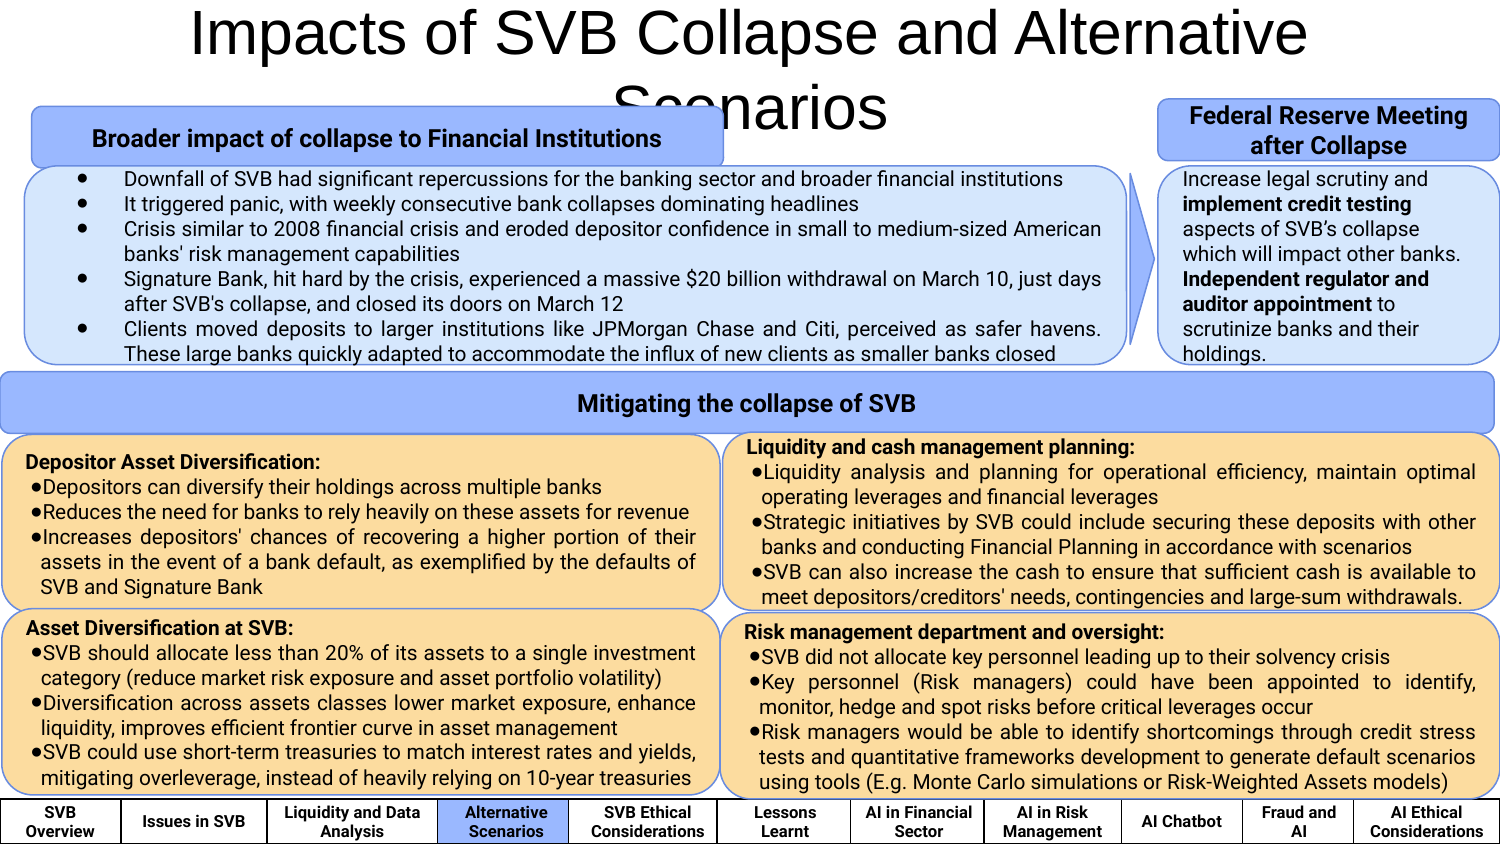

# Impacts of SVB Collapse and Alternative Scenarios
Federal Reserve Meeting after Collapse
Broader impact of collapse to Financial Institutions
Downfall of SVB had significant repercussions for the banking sector and broader financial institutions
It triggered panic, with weekly consecutive bank collapses dominating headlines
Crisis similar to 2008 financial crisis and eroded depositor confidence in small to medium-sized American banks' risk management capabilities
Signature Bank, hit hard by the crisis, experienced a massive $20 billion withdrawal on March 10, just days after SVB's collapse, and closed its doors on March 12
Clients moved deposits to larger institutions like JPMorgan Chase and Citi, perceived as safer havens. These large banks quickly adapted to accommodate the influx of new clients as smaller banks closed
Increase legal scrutiny and implement credit testing aspects of SVB’s collapse which will impact other banks. Independent regulator and auditor appointment to scrutinize banks and their holdings.

Mitigating the collapse of SVB
Liquidity and cash management planning:
Liquidity analysis and planning for operational efficiency, maintain optimal operating leverages and financial leverages
Strategic initiatives by SVB could include securing these deposits with other banks and conducting Financial Planning in accordance with scenarios
SVB can also increase the cash to ensure that sufficient cash is available to meet depositors/creditors' needs, contingencies and large-sum withdrawals.
Depositor Asset Diversification:
Depositors can diversify their holdings across multiple banks
Reduces the need for banks to rely heavily on these assets for revenue
Increases depositors' chances of recovering a higher portion of their assets in the event of a bank default, as exemplified by the defaults of SVB and Signature Bank
Asset Diversification at SVB:
SVB should allocate less than 20% of its assets to a single investment category (reduce market risk exposure and asset portfolio volatility)
Diversification across assets classes lower market exposure, enhance liquidity, improves efficient frontier curve in asset management
SVB could use short-term treasuries to match interest rates and yields, mitigating overleverage, instead of heavily relying on 10-year treasuries
Risk management department and oversight:
SVB did not allocate key personnel leading up to their solvency crisis
Key personnel (Risk managers) could have been appointed to identify, monitor, hedge and spot risks before critical leverages occur
Risk managers would be able to identify shortcomings through credit stress tests and quantitative frameworks development to generate default scenarios using tools (E.g. Monte Carlo simulations or Risk-Weighted Assets models)
SVB Overview
Issues in SVB
Liquidity and Data Analysis
Alternative Scenarios
SVB Ethical Considerations
Lessons Learnt
AI in Financial Sector
AI in Risk Management
AI Chatbot
Fraud and AI
AI Ethical Considerations